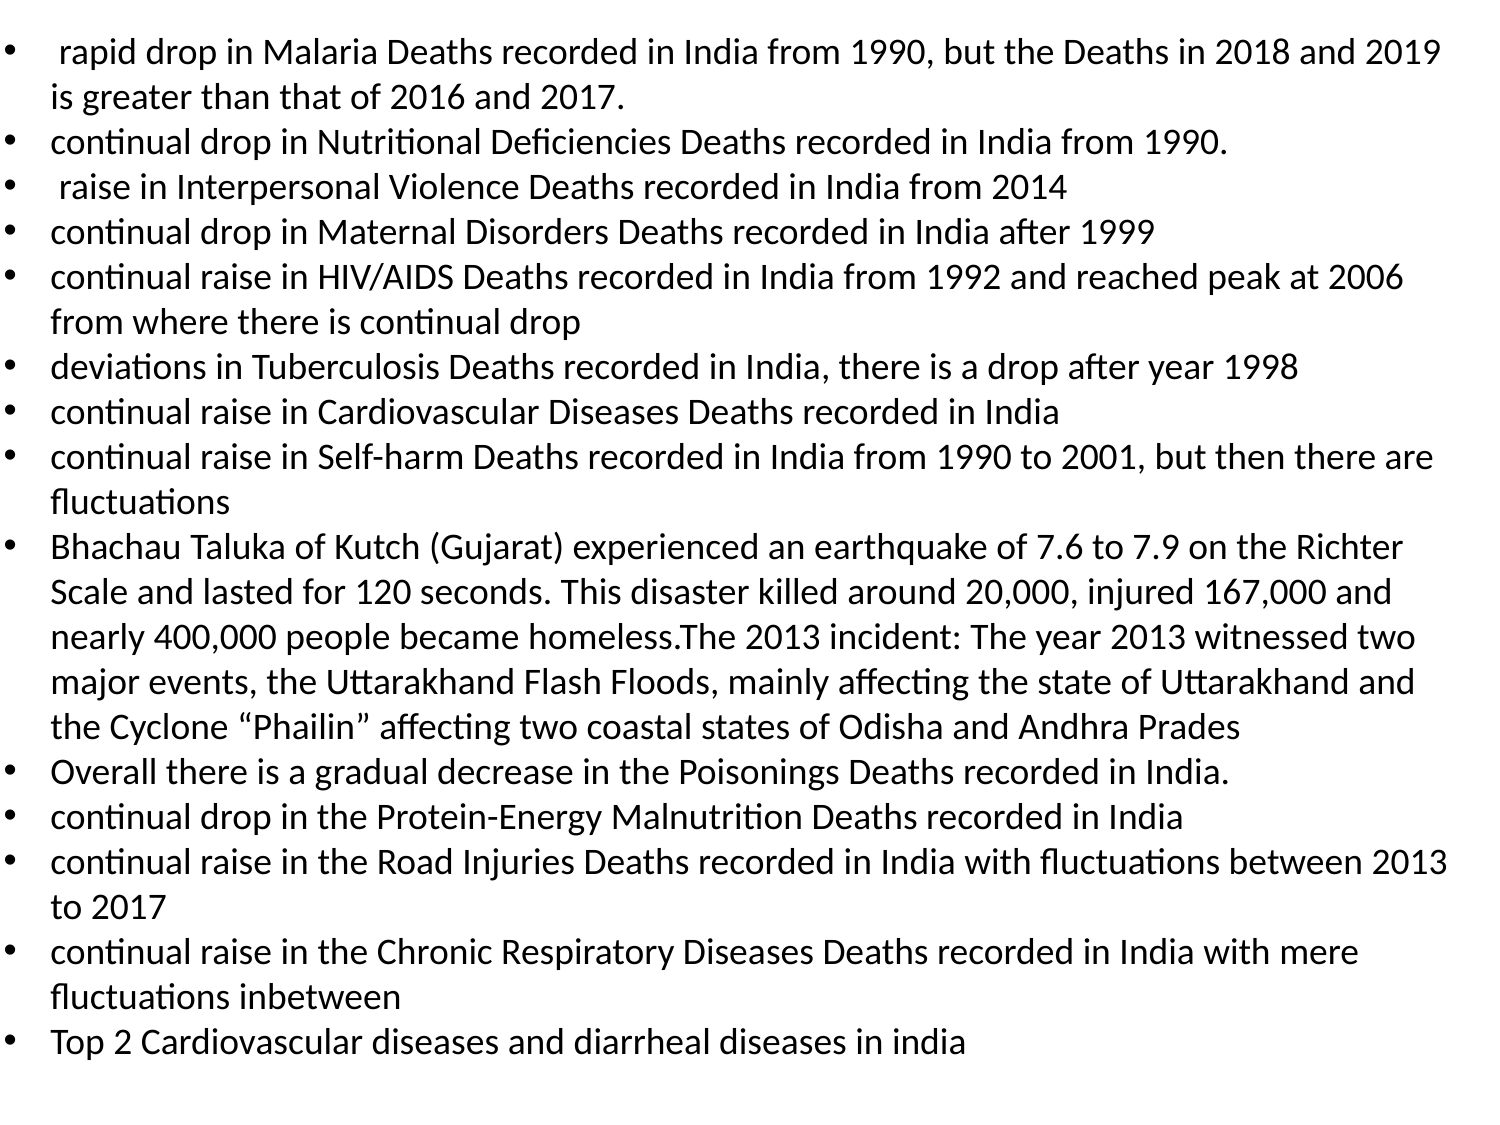

rapid drop in Malaria Deaths recorded in India from 1990, but the Deaths in 2018 and 2019 is greater than that of 2016 and 2017.
continual drop in Nutritional Deficiencies Deaths recorded in India from 1990.
 raise in Interpersonal Violence Deaths recorded in India from 2014
continual drop in Maternal Disorders Deaths recorded in India after 1999
continual raise in HIV/AIDS Deaths recorded in India from 1992 and reached peak at 2006 from where there is continual drop
deviations in Tuberculosis Deaths recorded in India, there is a drop after year 1998
continual raise in Cardiovascular Diseases Deaths recorded in India
continual raise in Self-harm Deaths recorded in India from 1990 to 2001, but then there are fluctuations
Bhachau Taluka of Kutch (Gujarat) experienced an earthquake of 7.6 to 7.9 on the Richter Scale and lasted for 120 seconds. This disaster killed around 20,000, injured 167,000 and nearly 400,000 people became homeless.The 2013 incident: The year 2013 witnessed two major events, the Uttarakhand Flash Floods, mainly affecting the state of Uttarakhand and the Cyclone “Phailin” affecting two coastal states of Odisha and Andhra Prades
Overall there is a gradual decrease in the Poisonings Deaths recorded in India.
continual drop in the Protein-Energy Malnutrition Deaths recorded in India
continual raise in the Road Injuries Deaths recorded in India with fluctuations between 2013 to 2017
continual raise in the Chronic Respiratory Diseases Deaths recorded in India with mere fluctuations inbetween
Top 2 Cardiovascular diseases and diarrheal diseases in india